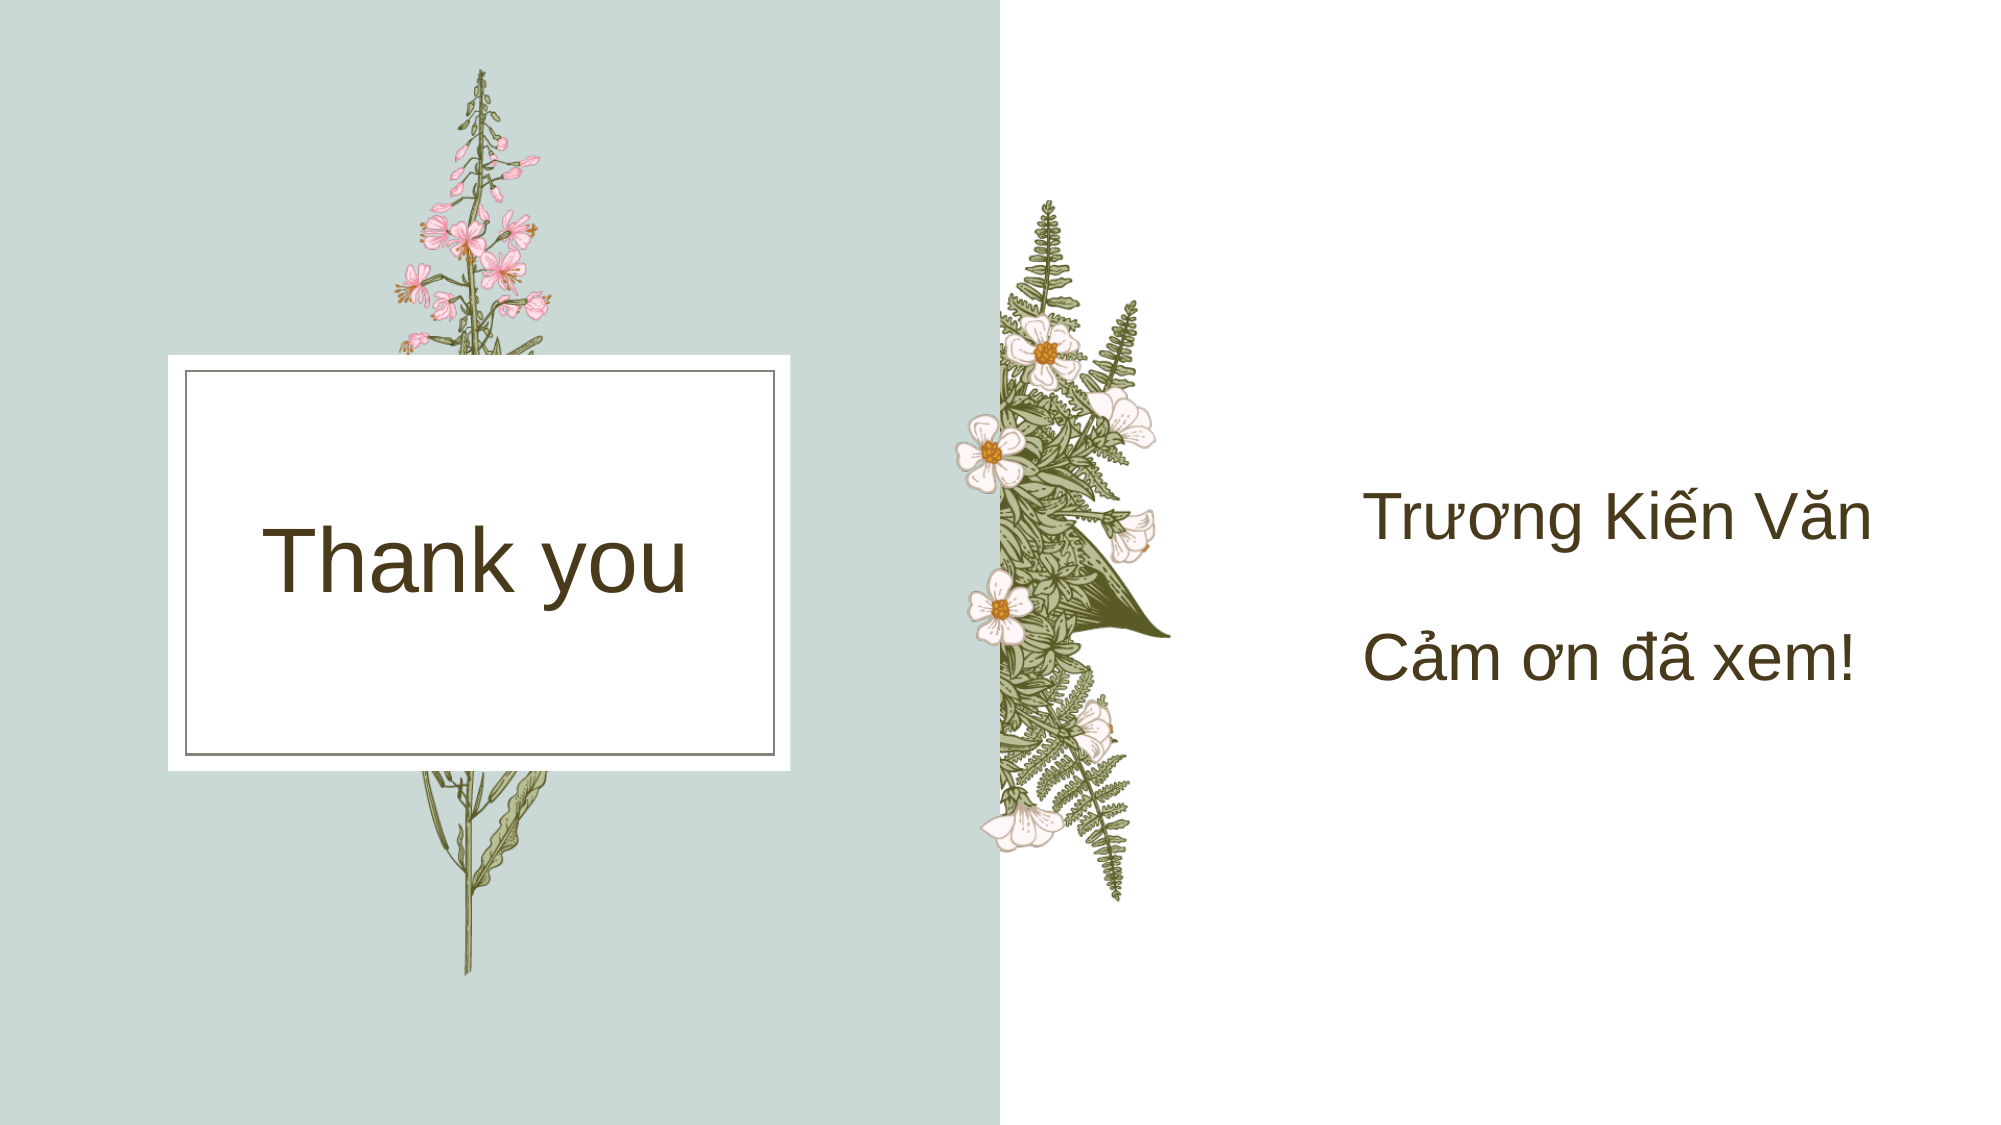

Trương Kiến Văn
Cảm ơn đã xem!
# Thank you